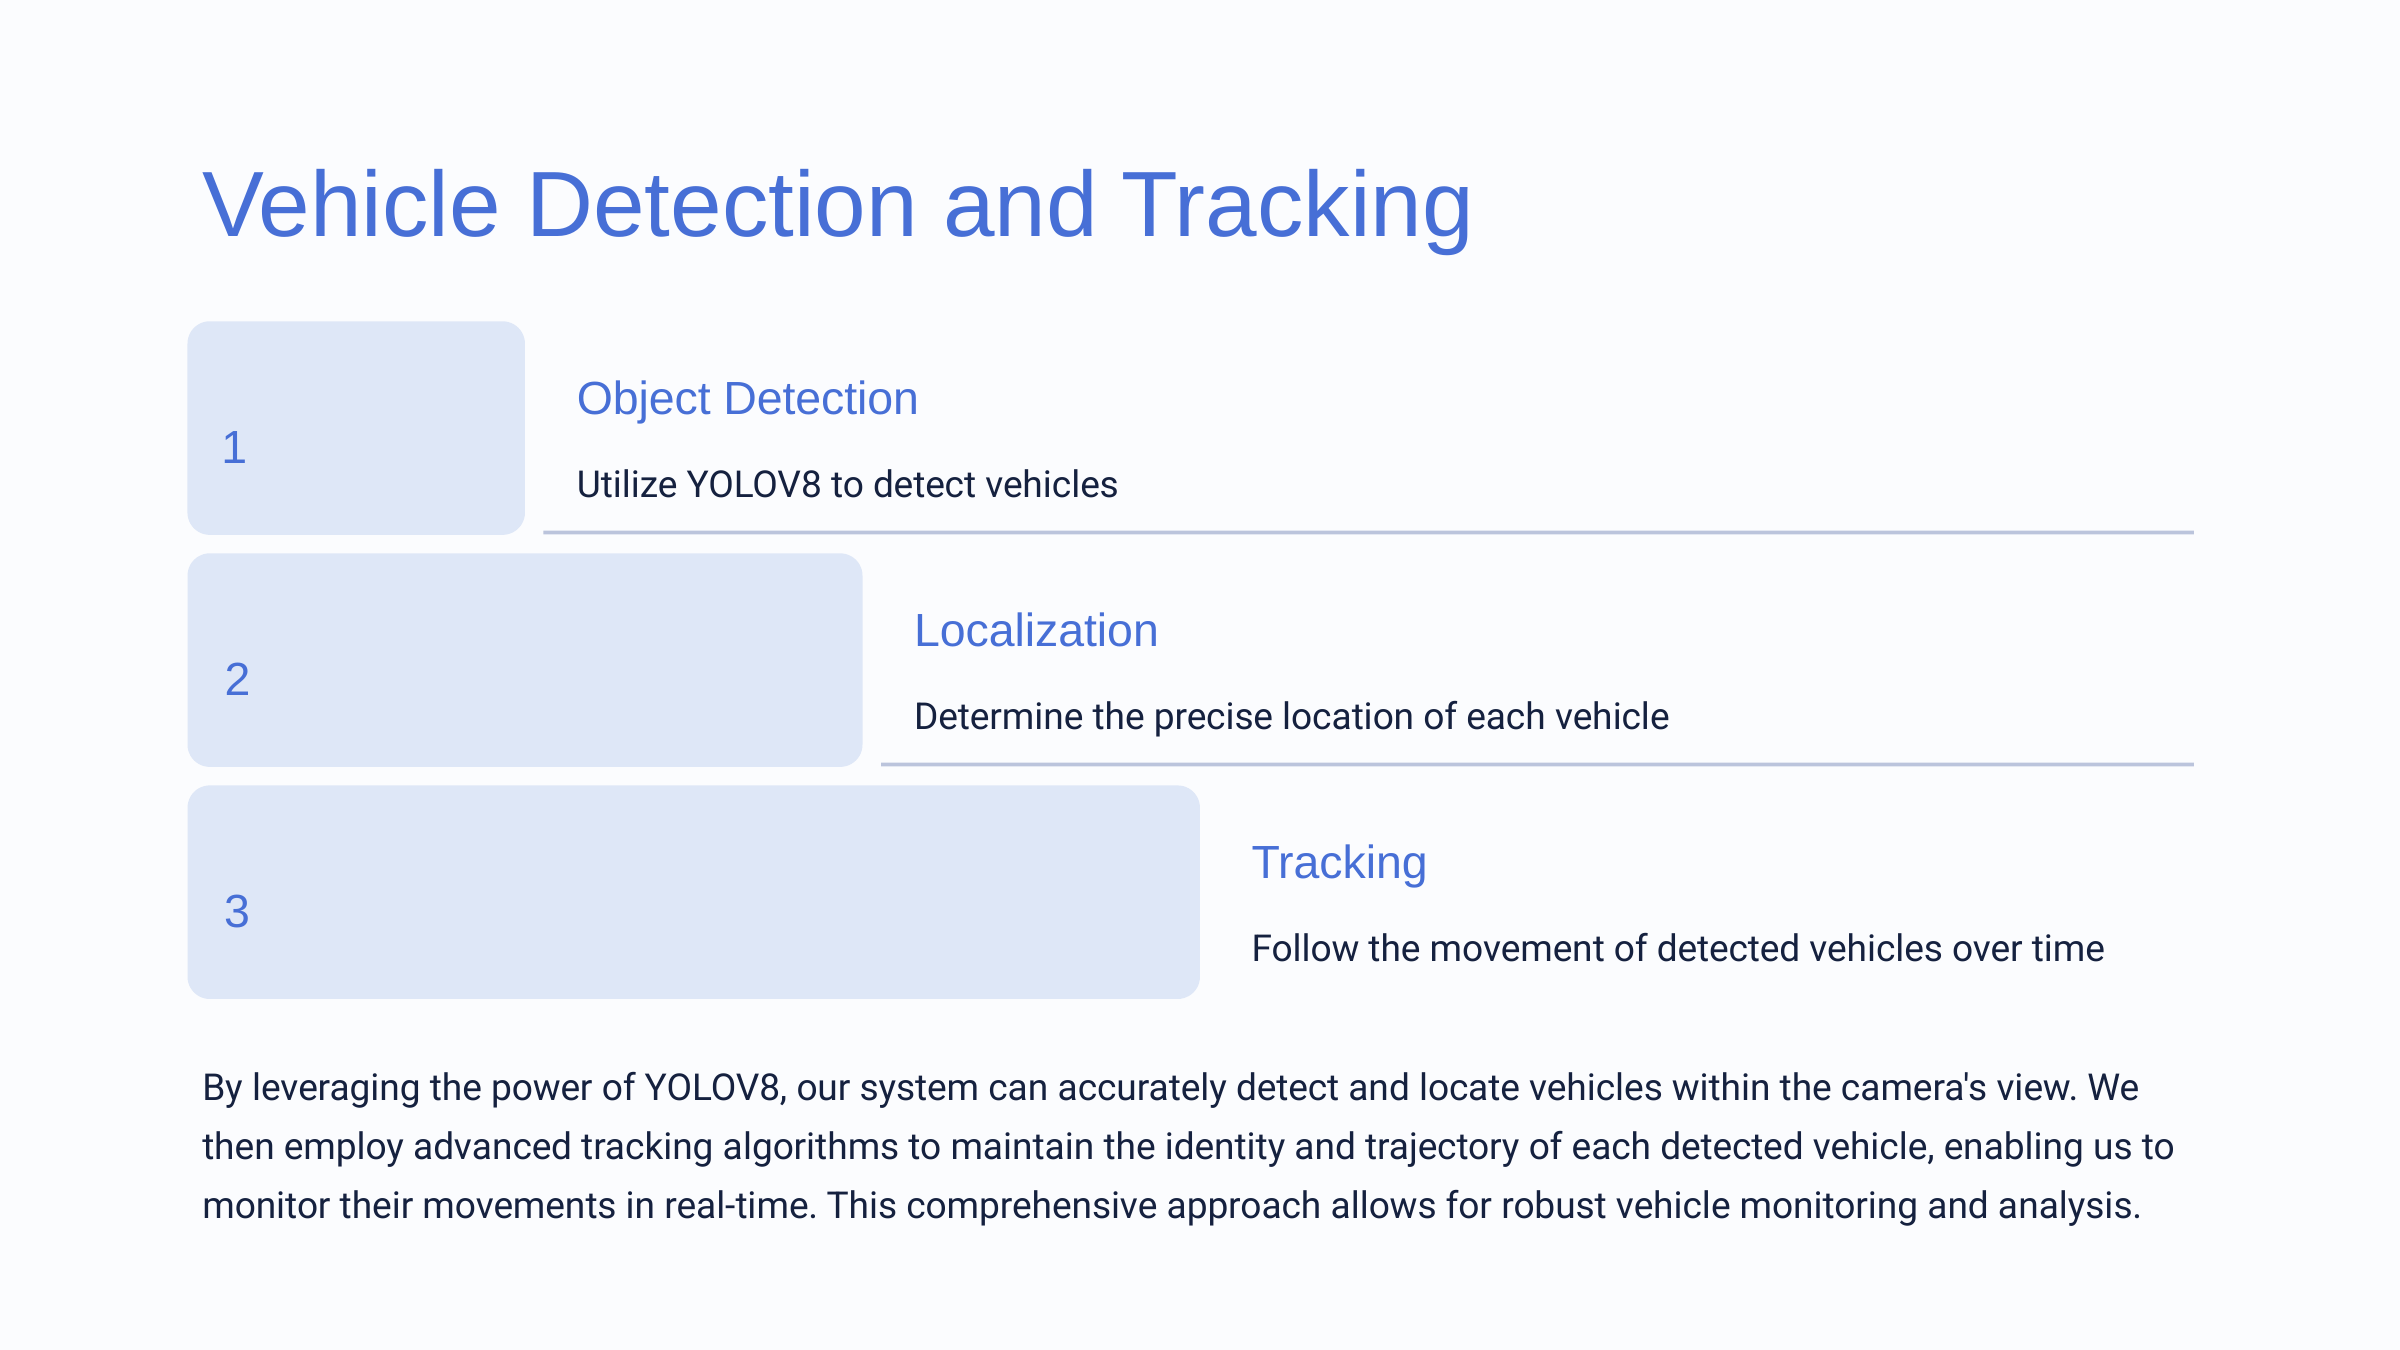

Vehicle Detection and Tracking

Object Detection
1
Utilize YOLOV8 to detect vehicles

Localization
2
Determine the precise location of each vehicle

Tracking
3
Follow the movement of detected vehicles over time
By leveraging the power of YOLOV8, our system can accurately detect and locate vehicles within the camera's view. We then employ advanced tracking algorithms to maintain the identity and trajectory of each detected vehicle, enabling us to monitor their movements in real-time. This comprehensive approach allows for robust vehicle monitoring and analysis.